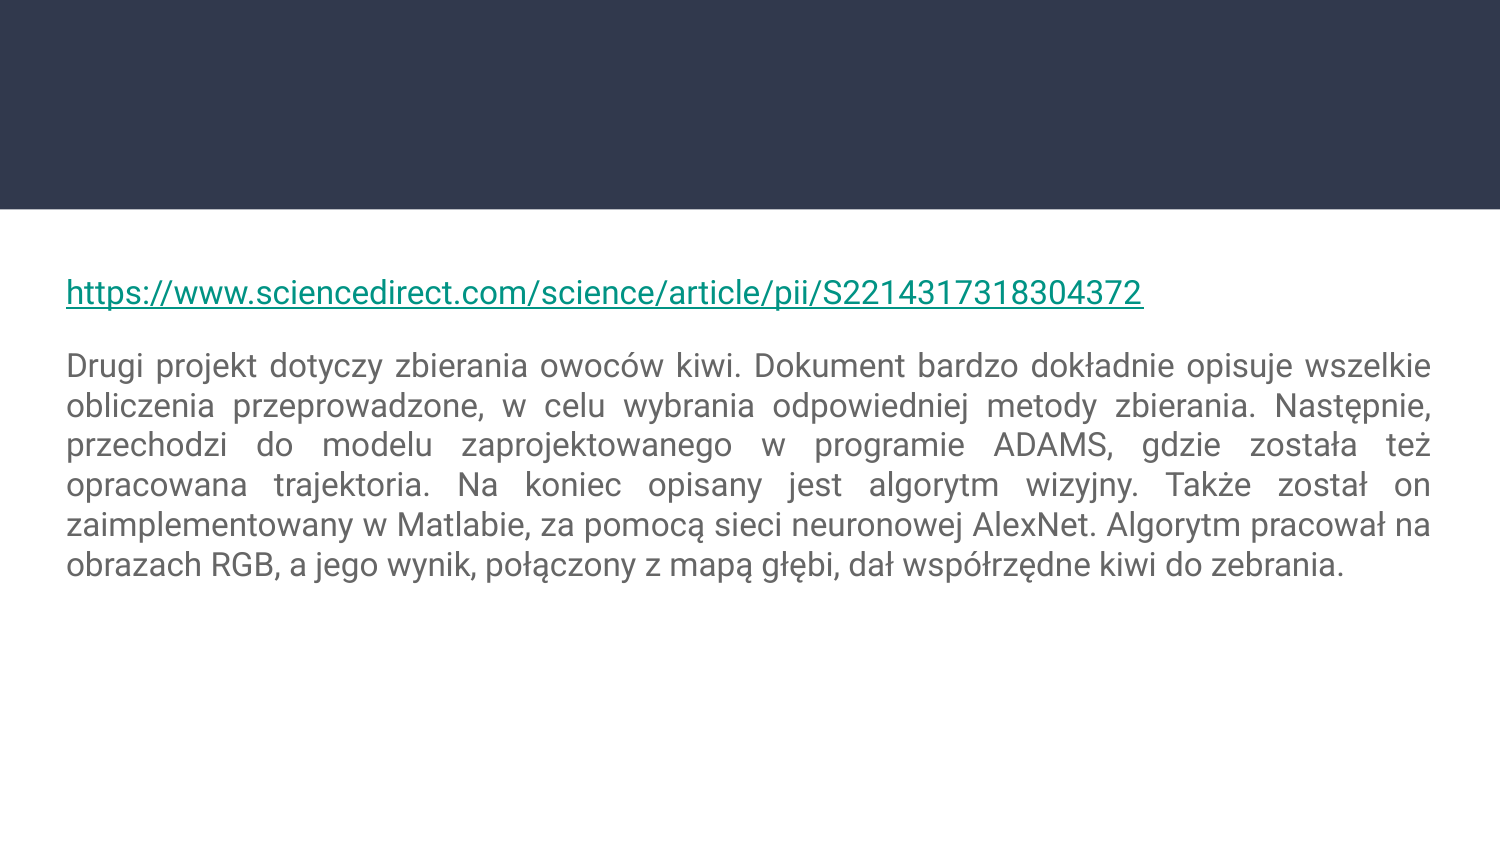

#
https://www.sciencedirect.com/science/article/pii/S2214317318304372

Drugi projekt dotyczy zbierania owoców kiwi. Dokument bardzo dokładnie opisuje wszelkie obliczenia przeprowadzone, w celu wybrania odpowiedniej metody zbierania. Następnie, przechodzi do modelu zaprojektowanego w programie ADAMS, gdzie została też opracowana trajektoria. Na koniec opisany jest algorytm wizyjny. Także został on zaimplementowany w Matlabie, za pomocą sieci neuronowej AlexNet. Algorytm pracował na obrazach RGB, a jego wynik, połączony z mapą głębi, dał współrzędne kiwi do zebrania.